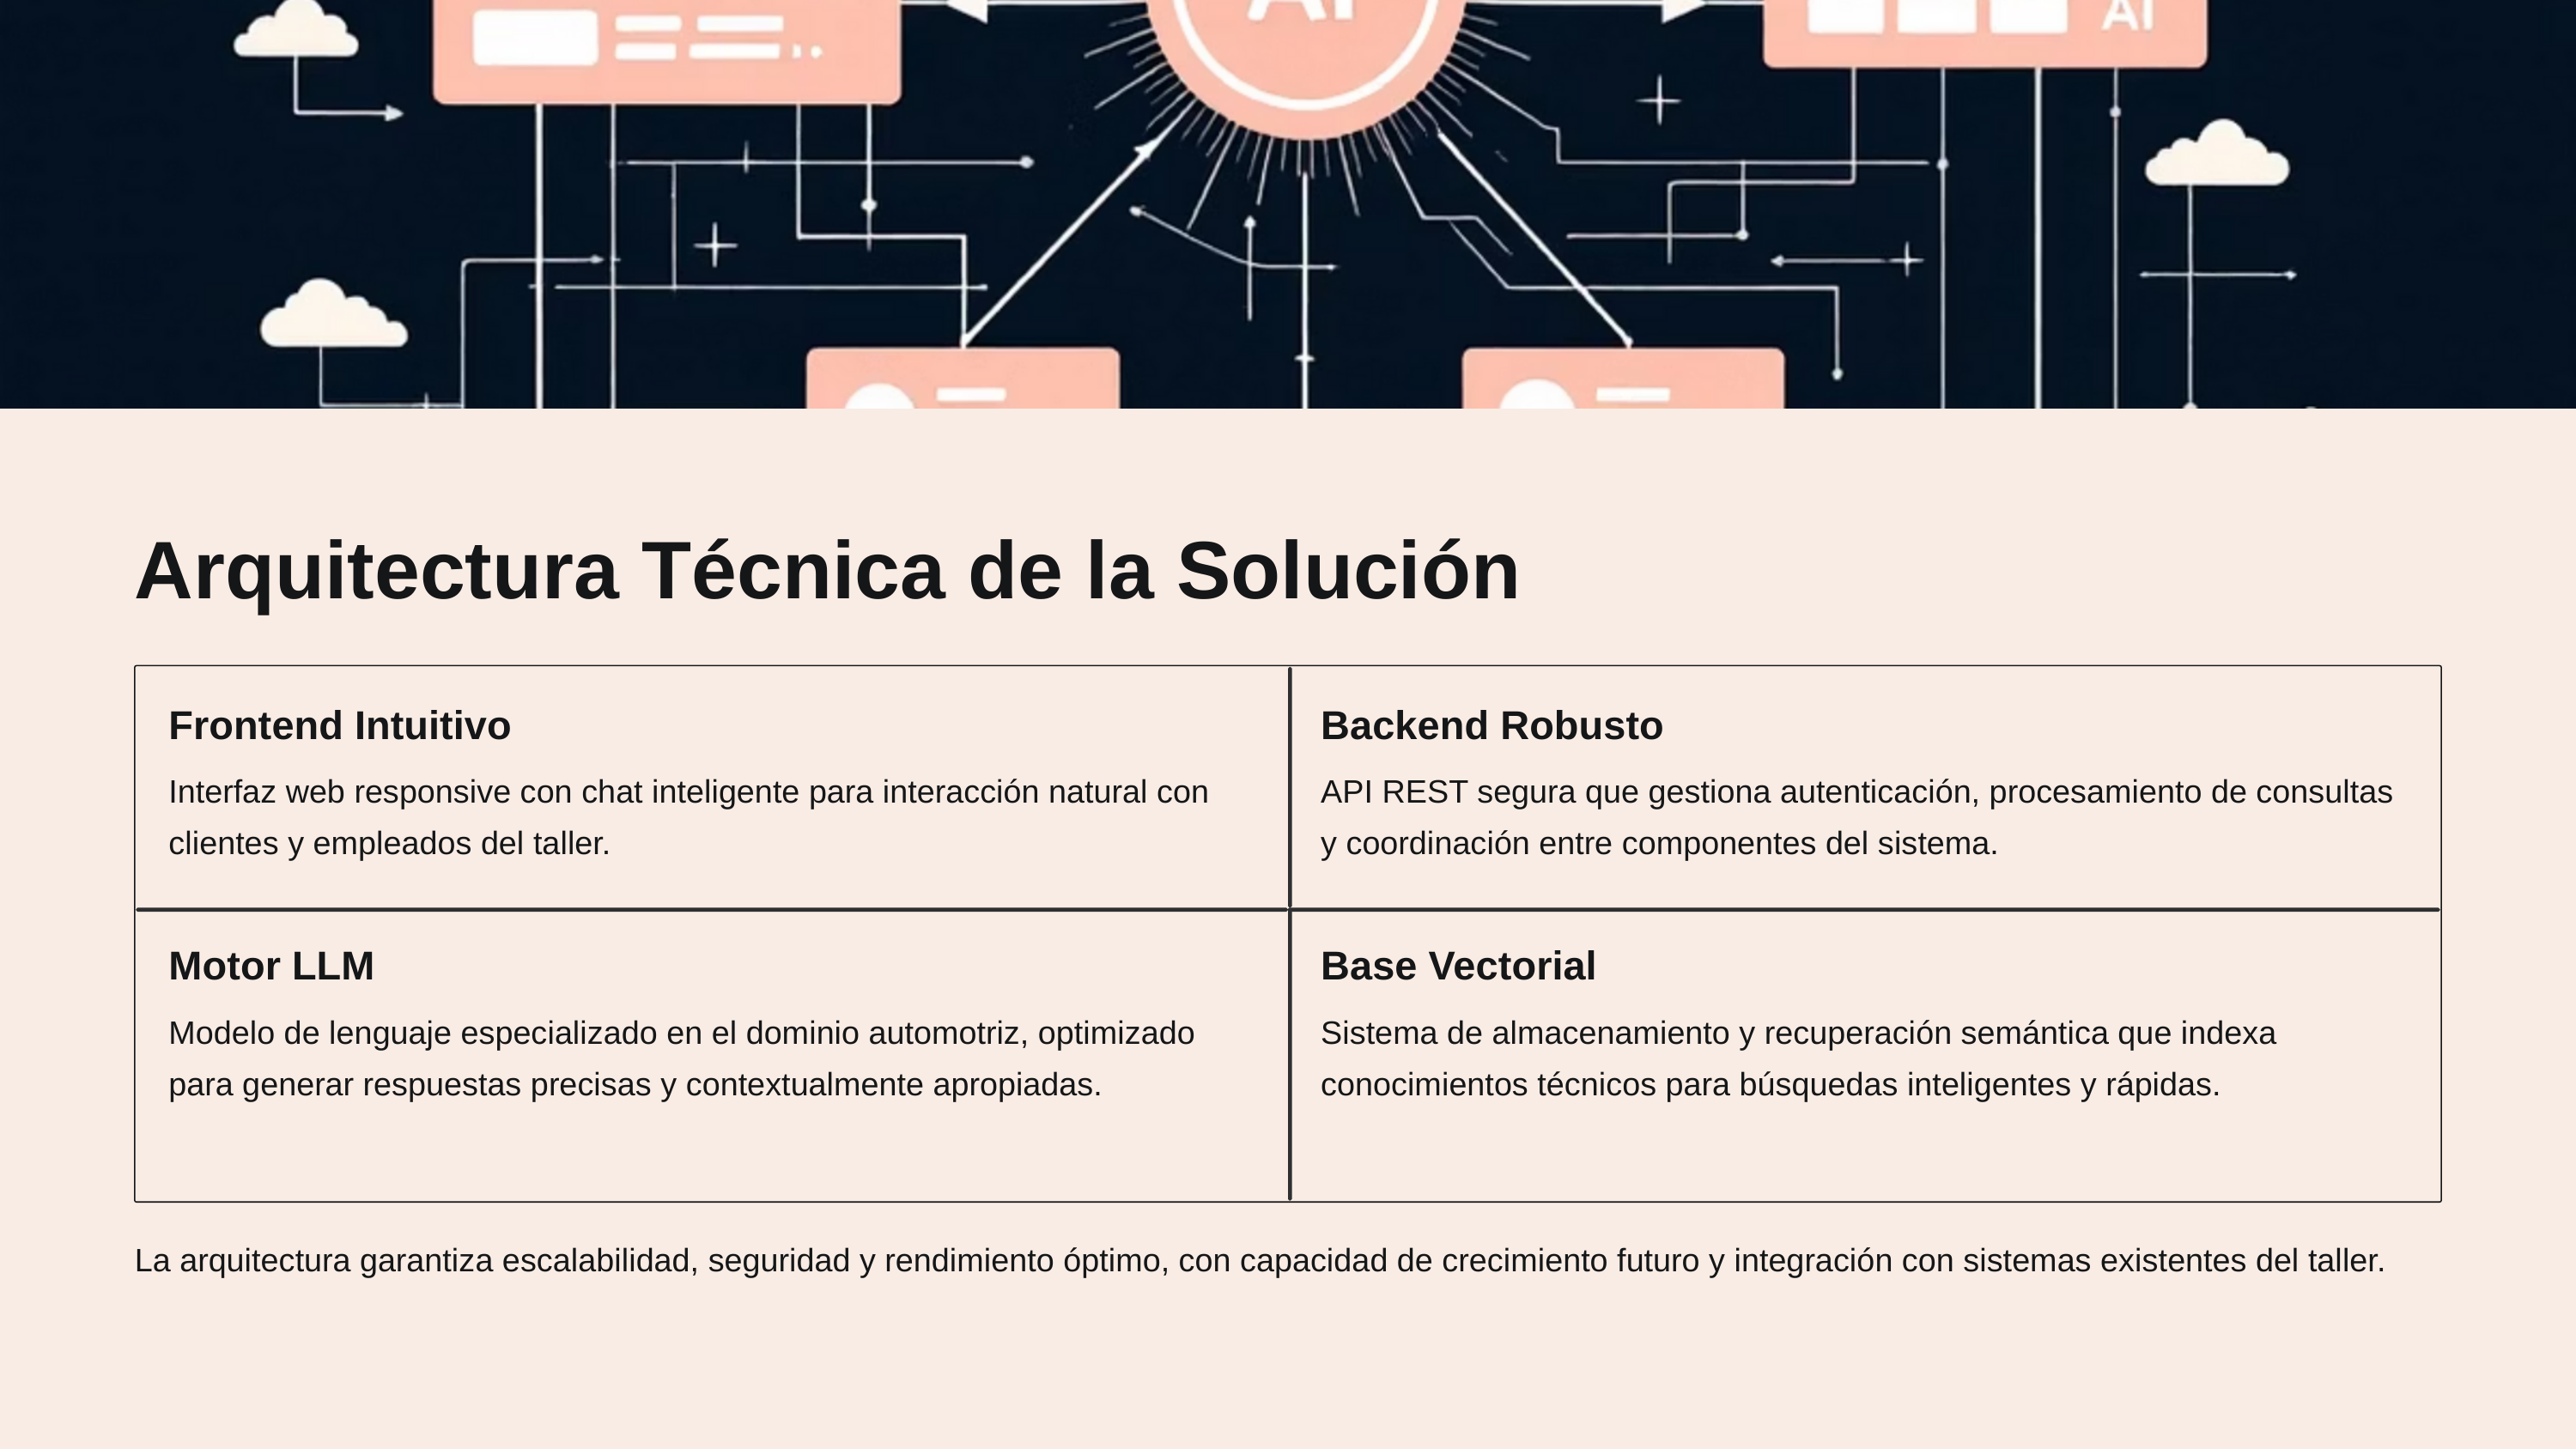

Arquitectura Técnica de la Solución

Frontend Intuitivo
Backend Robusto
Interfaz web responsive con chat inteligente para interacción natural con clientes y empleados del taller.
API REST segura que gestiona autenticación, procesamiento de consultas y coordinación entre componentes del sistema.

Motor LLM
Base Vectorial
Modelo de lenguaje especializado en el dominio automotriz, optimizado para generar respuestas precisas y contextualmente apropiadas.
Sistema de almacenamiento y recuperación semántica que indexa conocimientos técnicos para búsquedas inteligentes y rápidas.
La arquitectura garantiza escalabilidad, seguridad y rendimiento óptimo, con capacidad de crecimiento futuro y integración con sistemas existentes del taller.